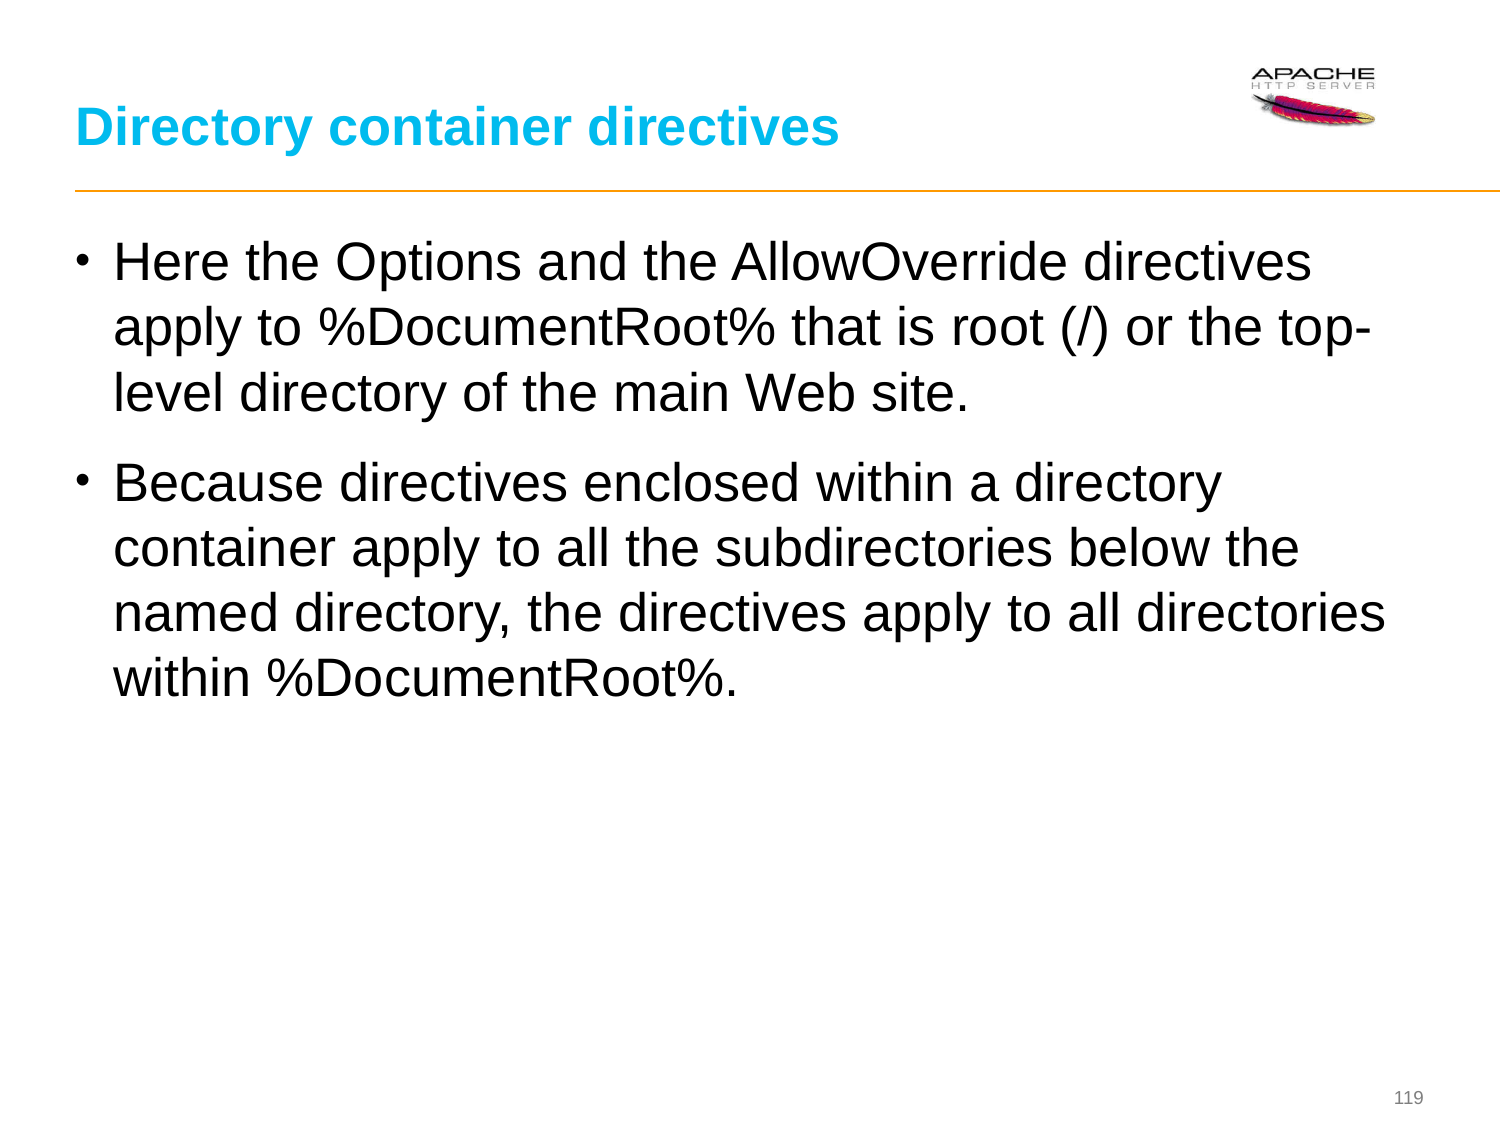

# Directory container directives
Here the Options and the AllowOverride directives apply to %DocumentRoot% that is root (/) or the top-level directory of the main Web site.
Because directives enclosed within a directory container apply to all the subdirectories below the named directory, the directives apply to all directories within %DocumentRoot%.